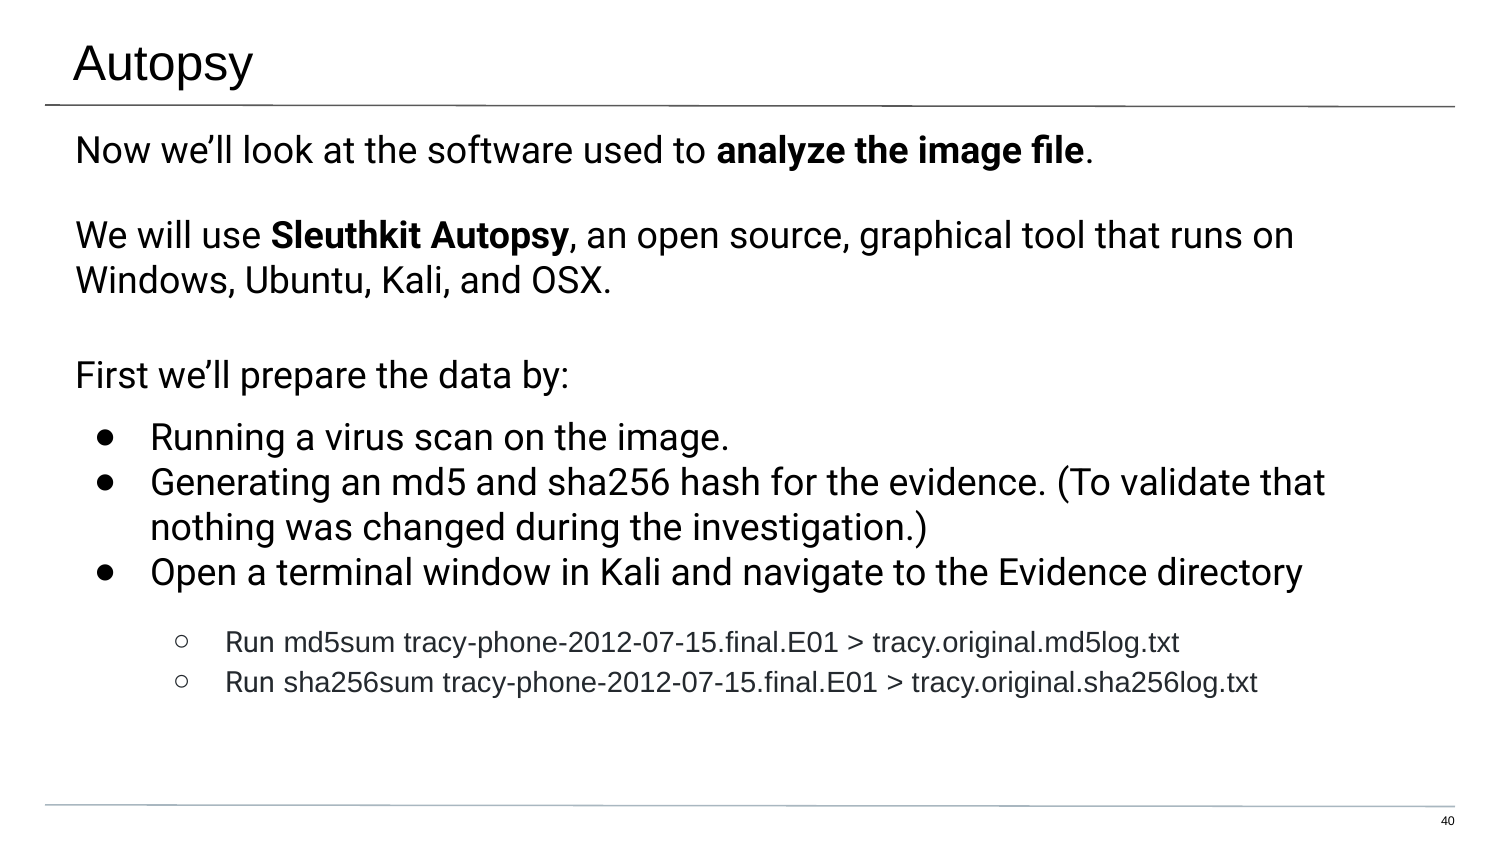

# Autopsy
Now we’ll look at the software used to analyze the image file.
We will use Sleuthkit Autopsy, an open source, graphical tool that runs on Windows, Ubuntu, Kali, and OSX.

First we’ll prepare the data by:
Running a virus scan on the image.
Generating an md5 and sha256 hash for the evidence. (To validate that nothing was changed during the investigation.)
Open a terminal window in Kali and navigate to the Evidence directory
Run md5sum tracy-phone-2012-07-15.final.E01 > tracy.original.md5log.txt
Run sha256sum tracy-phone-2012-07-15.final.E01 > tracy.original.sha256log.txt

40